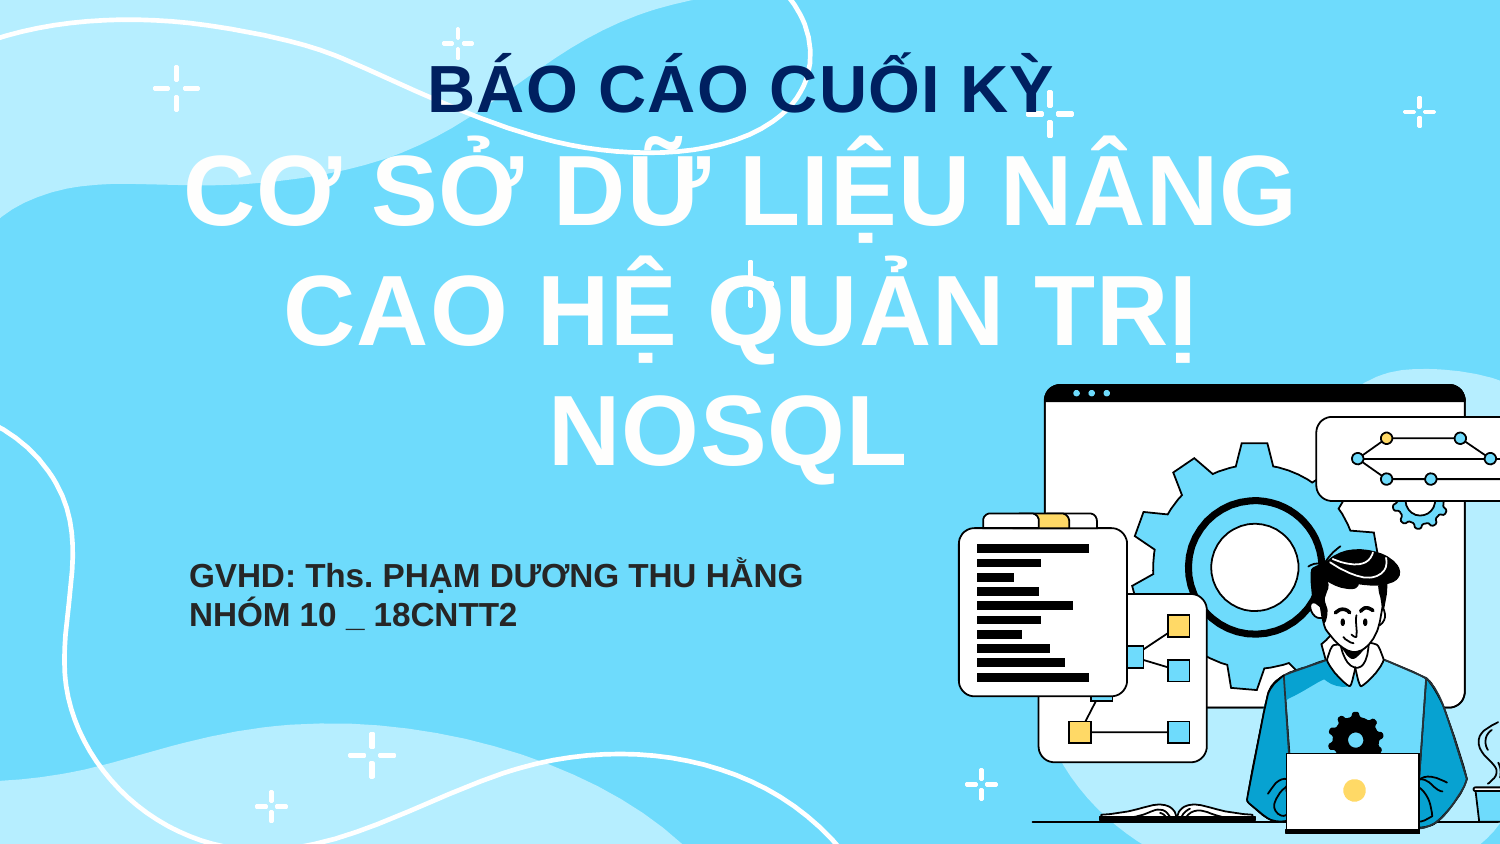

BÁO CÁO CUỐI KỲ
CƠ SỞ DỮ LIỆU NÂNG CAO HỆ QUẢN TRỊ NOSQL

GVHD: Ths. PHẠM DƯƠNG THU HẰNG
NHÓM 10 _ 18CNTT2